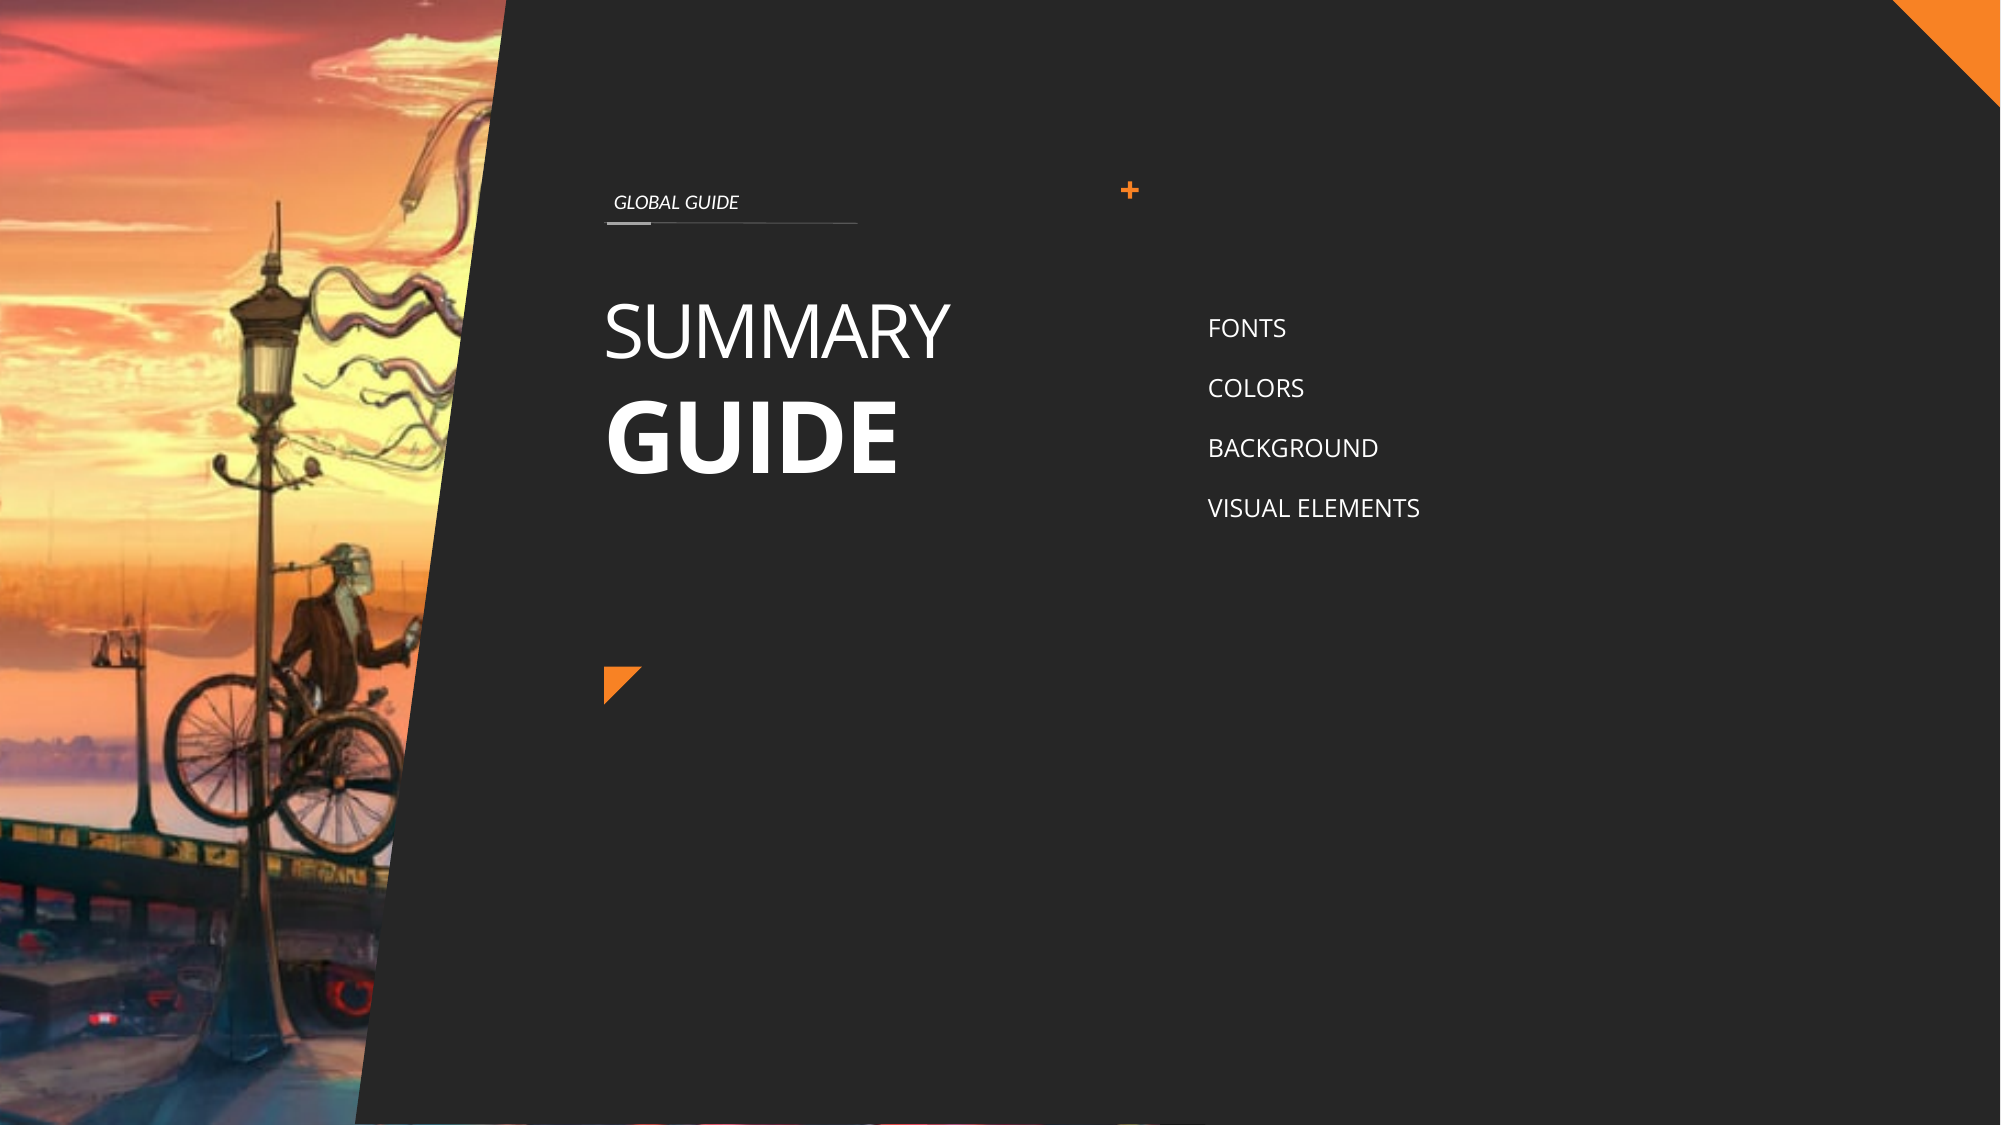

GLOBAL GUIDE

SUMMARY
GUIDE
FONTS
COLORS
BACKGROUND
VISUAL ELEMENTS